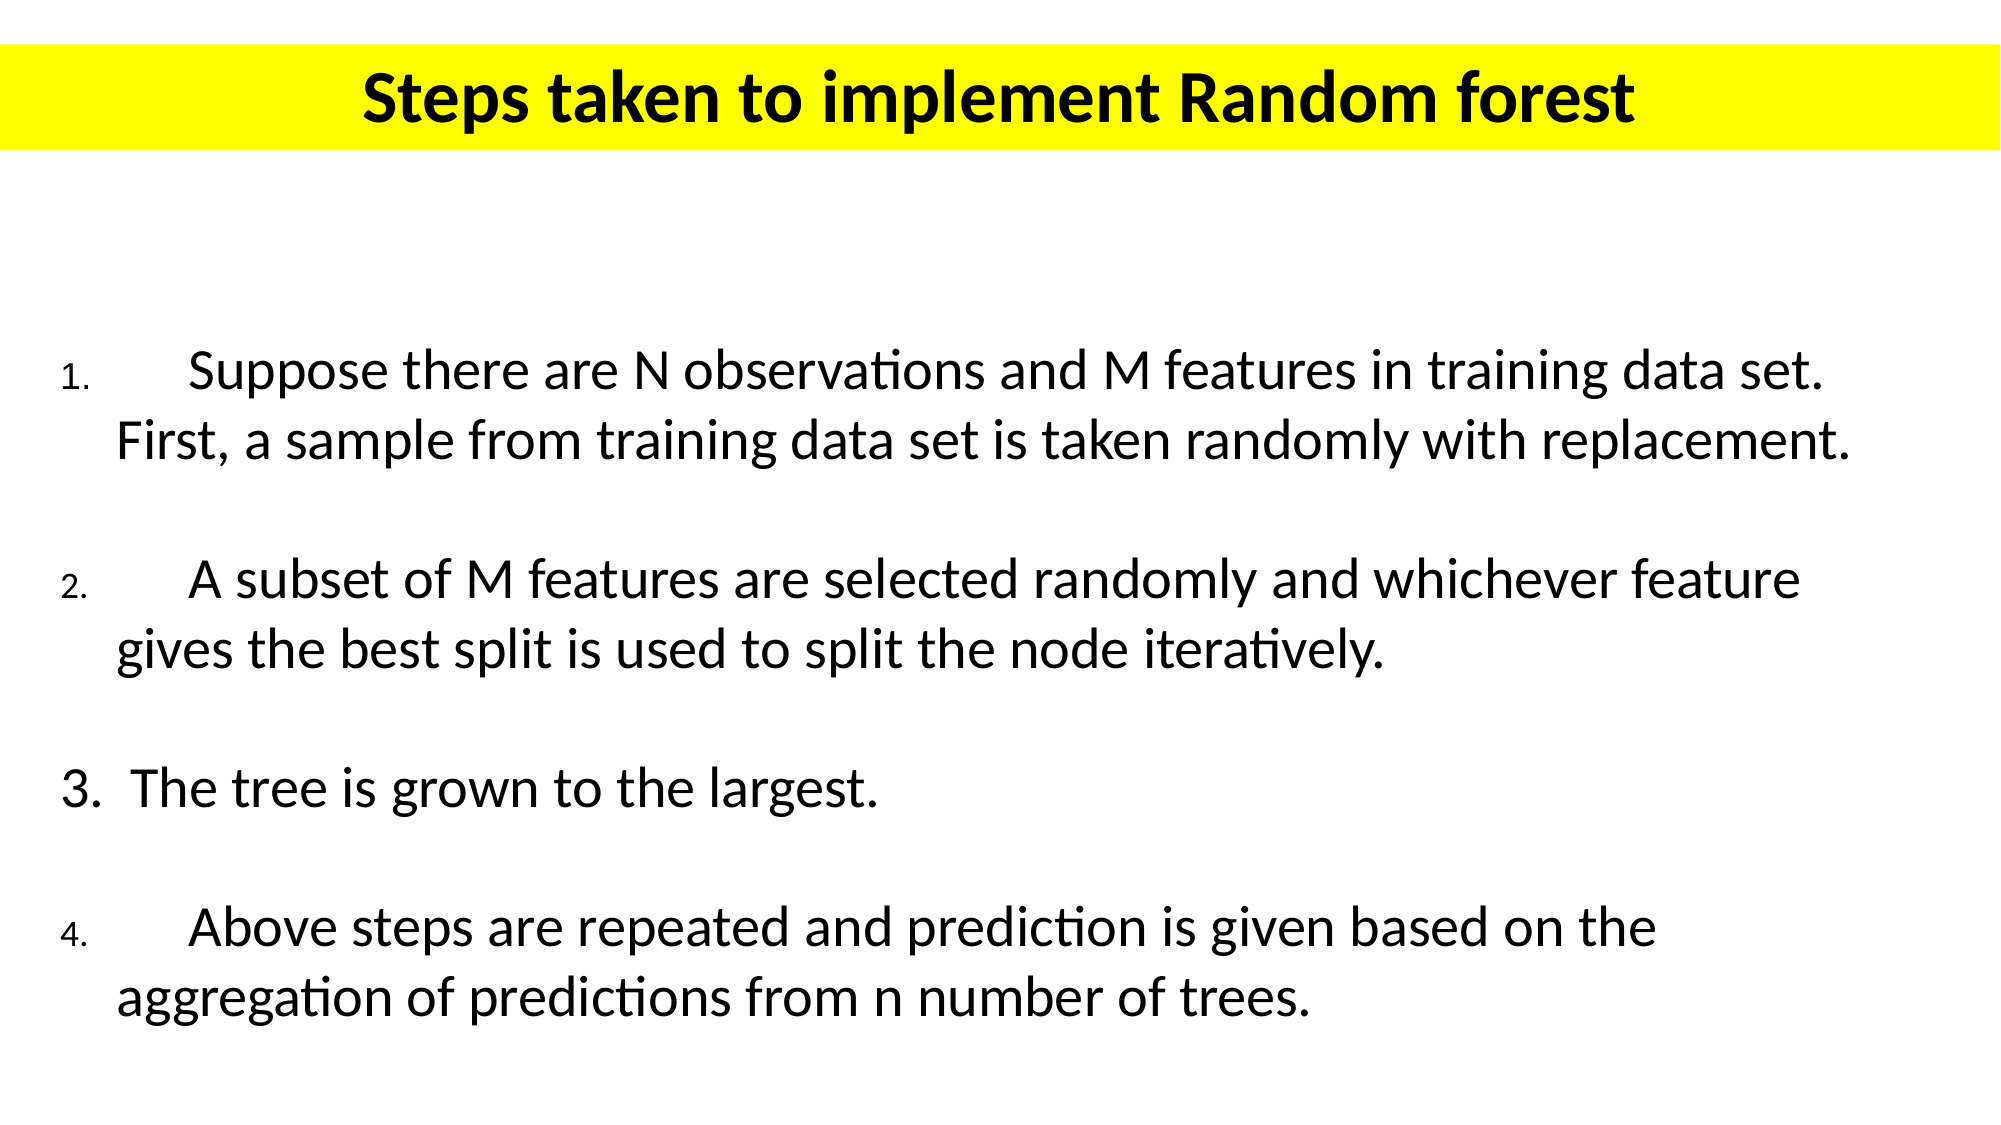

# Steps taken to implement Random forest

	Suppose there are N observations and M features in training data set. First, a sample from training data set is taken randomly with replacement.

	A subset of M features are selected randomly and whichever feature gives the best split is used to split the node iteratively.

The tree is grown to the largest.

	Above steps are repeated and prediction is given based on the aggregation of predictions from n number of trees.